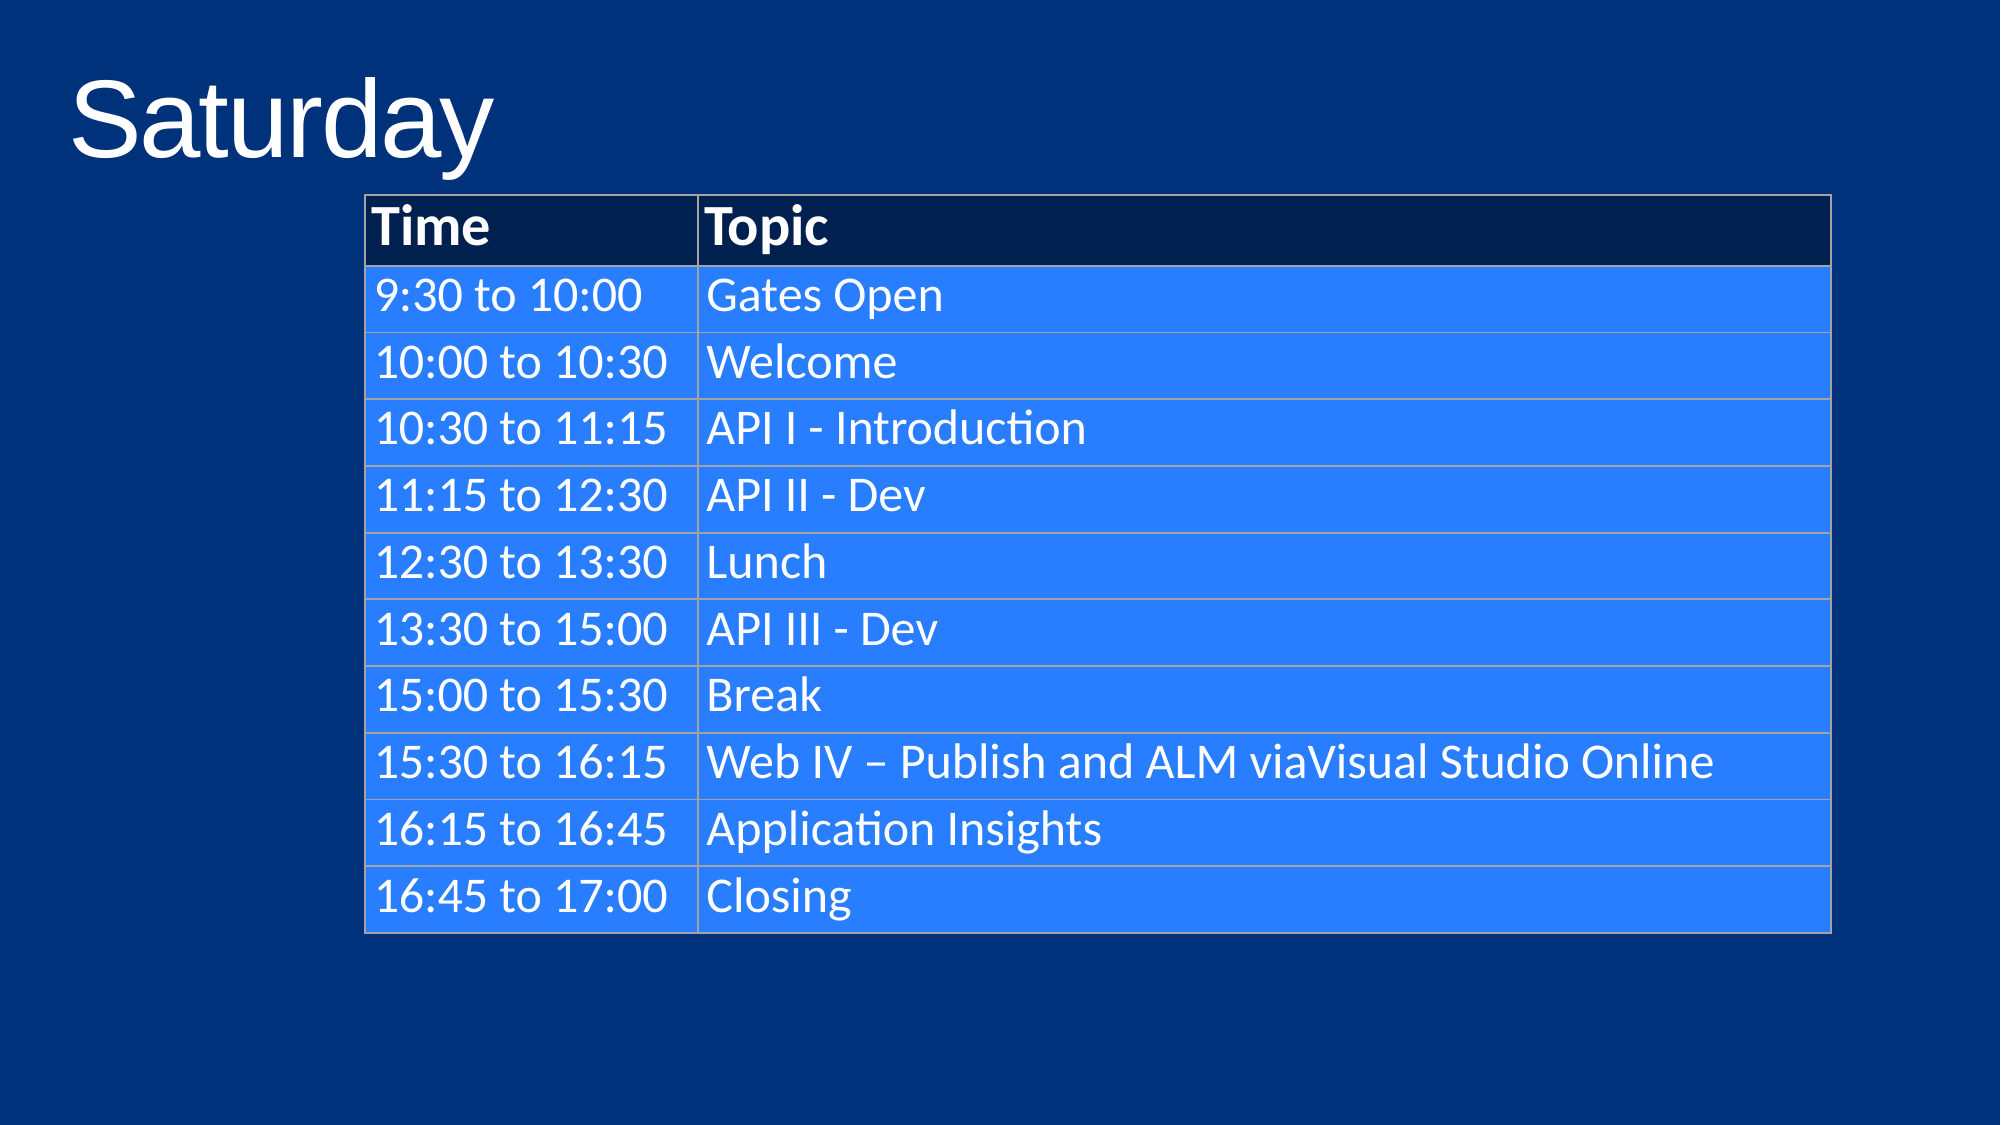

# Saturday
| Time | Topic |
| --- | --- |
| 9:30 to 10:00 | Gates Open |
| 10:00 to 10:30 | Welcome |
| 10:30 to 11:15 | API I - Introduction |
| 11:15 to 12:30 | API II - Dev |
| 12:30 to 13:30 | Lunch |
| 13:30 to 15:00 | API III - Dev |
| 15:00 to 15:30 | Break |
| 15:30 to 16:15 | Web IV – Publish and ALM viaVisual Studio Online |
| 16:15 to 16:45 | Application Insights |
| 16:45 to 17:00 | Closing |